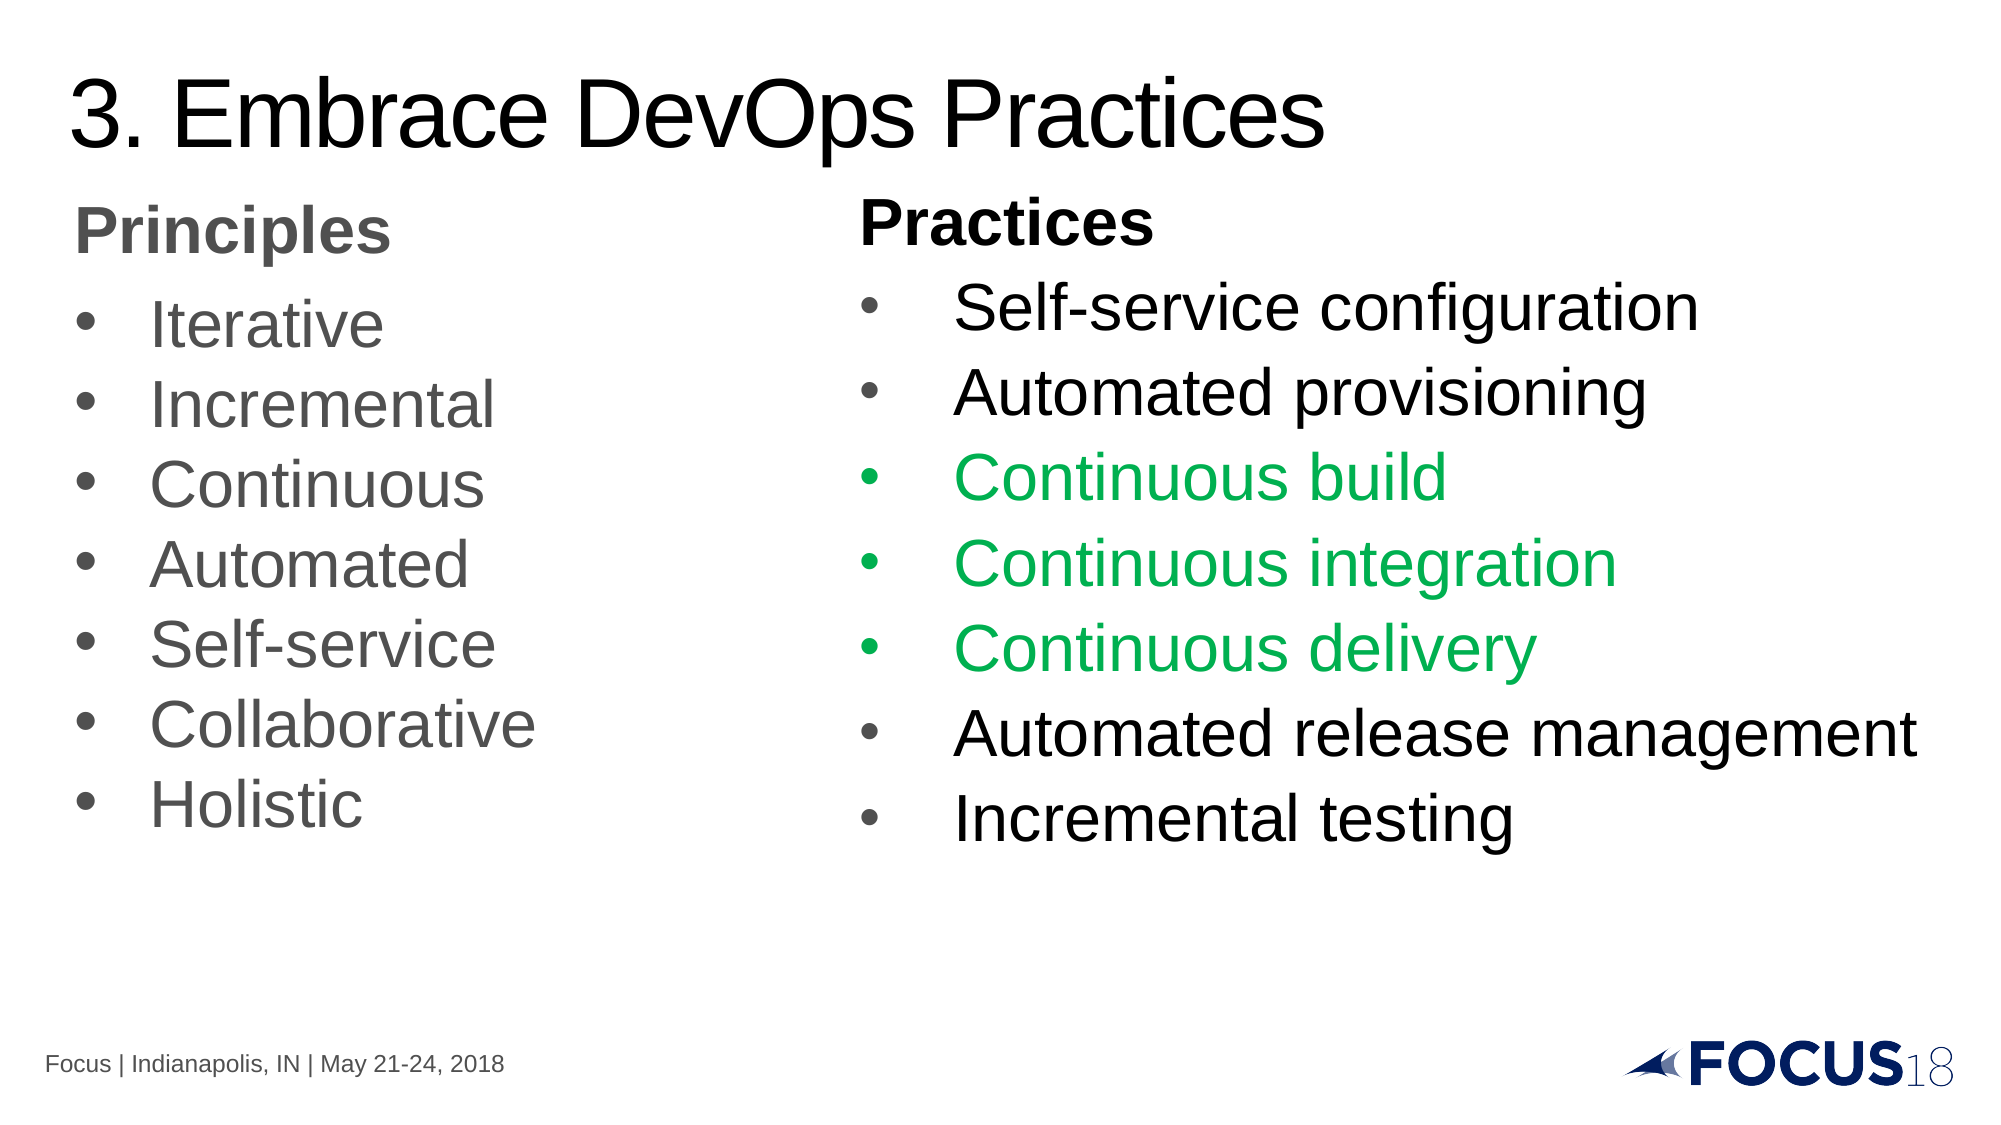

# 3. Embrace DevOps Practices
Principles
Iterative
Incremental
Continuous
Automated
Self-service
Collaborative
Holistic

Practices
Self-service configuration
Automated provisioning
Continuous build
Continuous integration
Continuous delivery
Automated release management
Incremental testing